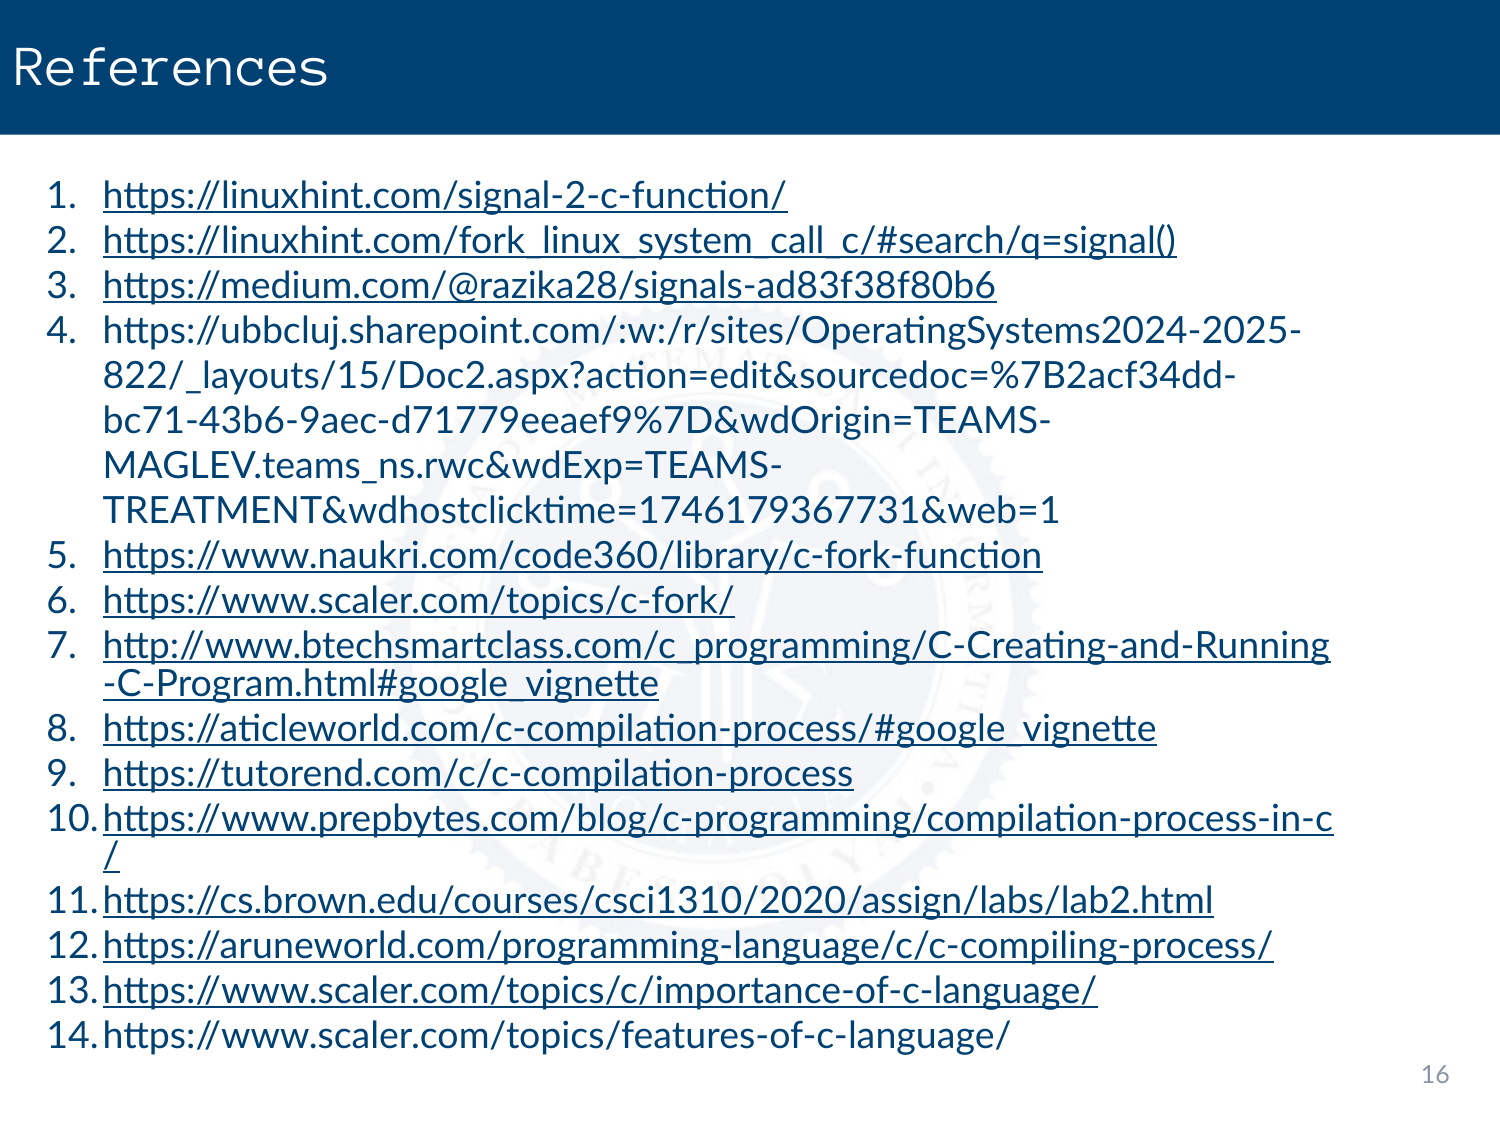

References
https://linuxhint.com/signal-2-c-function/
https://linuxhint.com/fork_linux_system_call_c/#search/q=signal()
https://medium.com/@razika28/signals-ad83f38f80b6
https://ubbcluj.sharepoint.com/:w:/r/sites/OperatingSystems2024-2025-822/_layouts/15/Doc2.aspx?action=edit&sourcedoc=%7B2acf34dd-bc71-43b6-9aec-d71779eeaef9%7D&wdOrigin=TEAMS-MAGLEV.teams_ns.rwc&wdExp=TEAMS-TREATMENT&wdhostclicktime=1746179367731&web=1
https://www.naukri.com/code360/library/c-fork-function
https://www.scaler.com/topics/c-fork/
http://www.btechsmartclass.com/c_programming/C-Creating-and-Running-C-Program.html#google_vignette
https://aticleworld.com/c-compilation-process/#google_vignette
https://tutorend.com/c/c-compilation-process
https://www.prepbytes.com/blog/c-programming/compilation-process-in-c/
https://cs.brown.edu/courses/csci1310/2020/assign/labs/lab2.html
https://aruneworld.com/programming-language/c/c-compiling-process/
https://www.scaler.com/topics/c/importance-of-c-language/
https://www.scaler.com/topics/features-of-c-language/
16